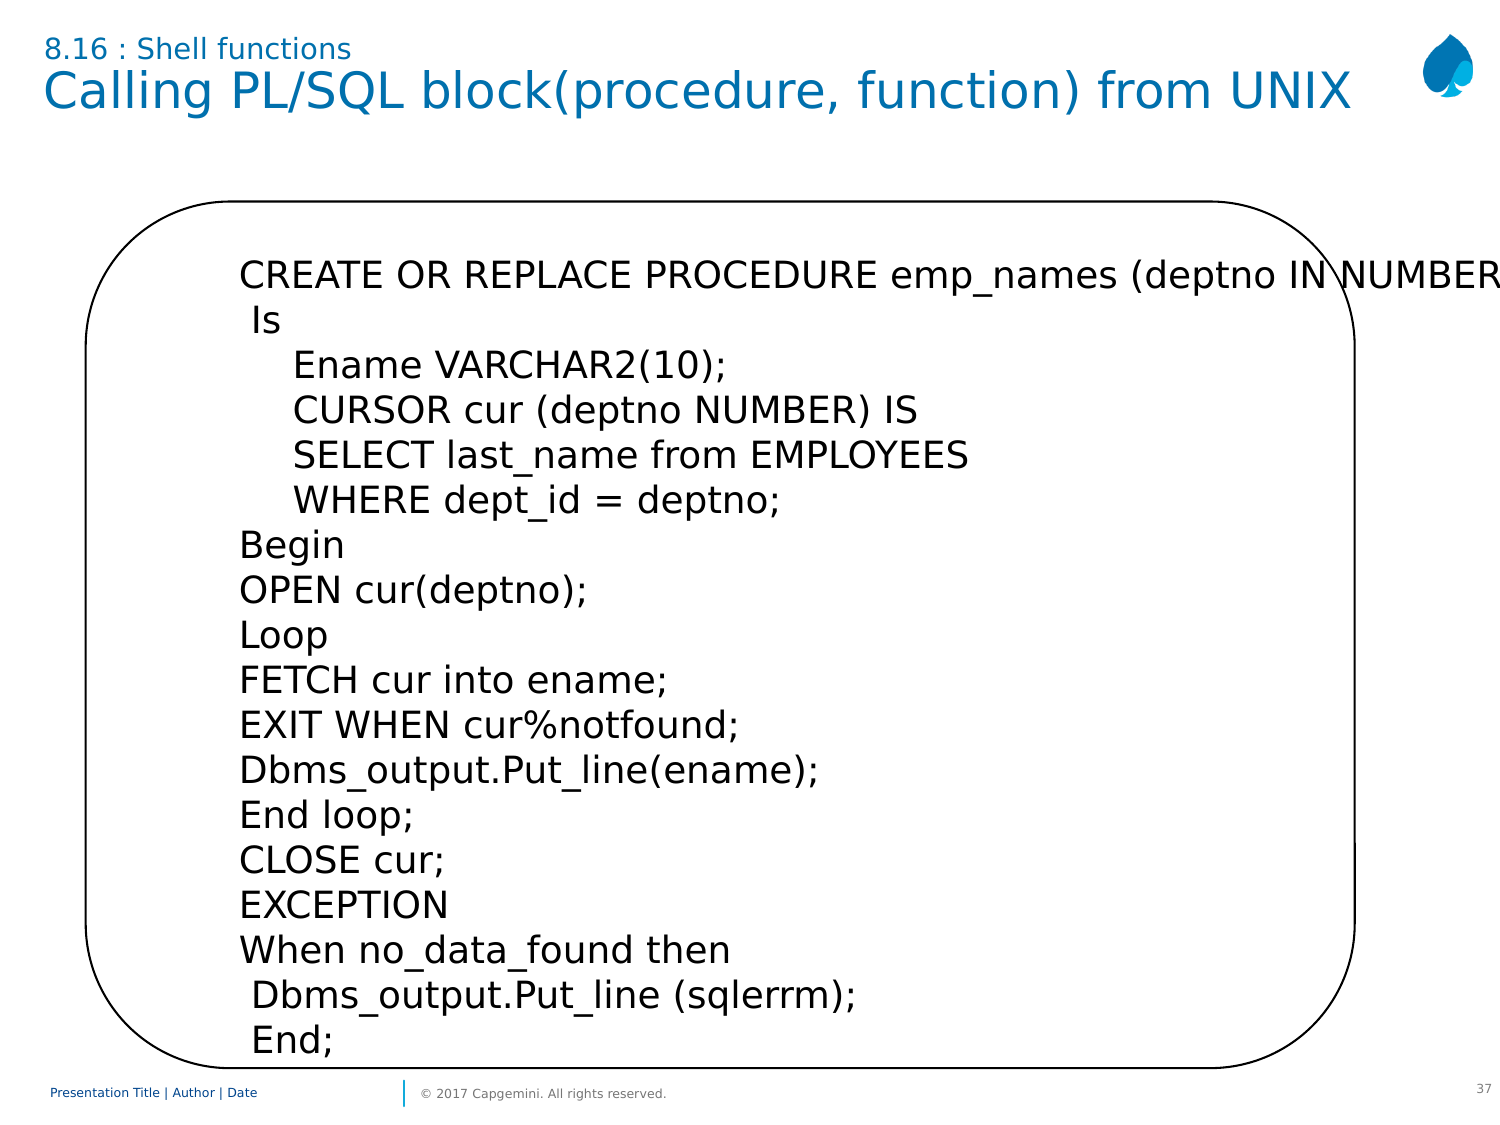

# 8.16 : Shell functions Calling PL/SQL block(procedure, function) from UNIX
        CREATE OR REPLACE PROCEDURE emp_names (deptno IN NUMBER)
         Is
 	Ename VARCHAR2(10);
 	CURSOR cur (deptno NUMBER) IS
	SELECT last_name from EMPLOYEES
	WHERE dept_id = deptno;
        Begin
        OPEN cur(deptno);
        Loop
        FETCH cur into ename;
        EXIT WHEN cur%notfound;
        Dbms_output.Put_line(ename);
        End loop;
        CLOSE cur;
        EXCEPTION
        When no_data_found then
         Dbms_output.Put_line (sqlerrm);
         End;